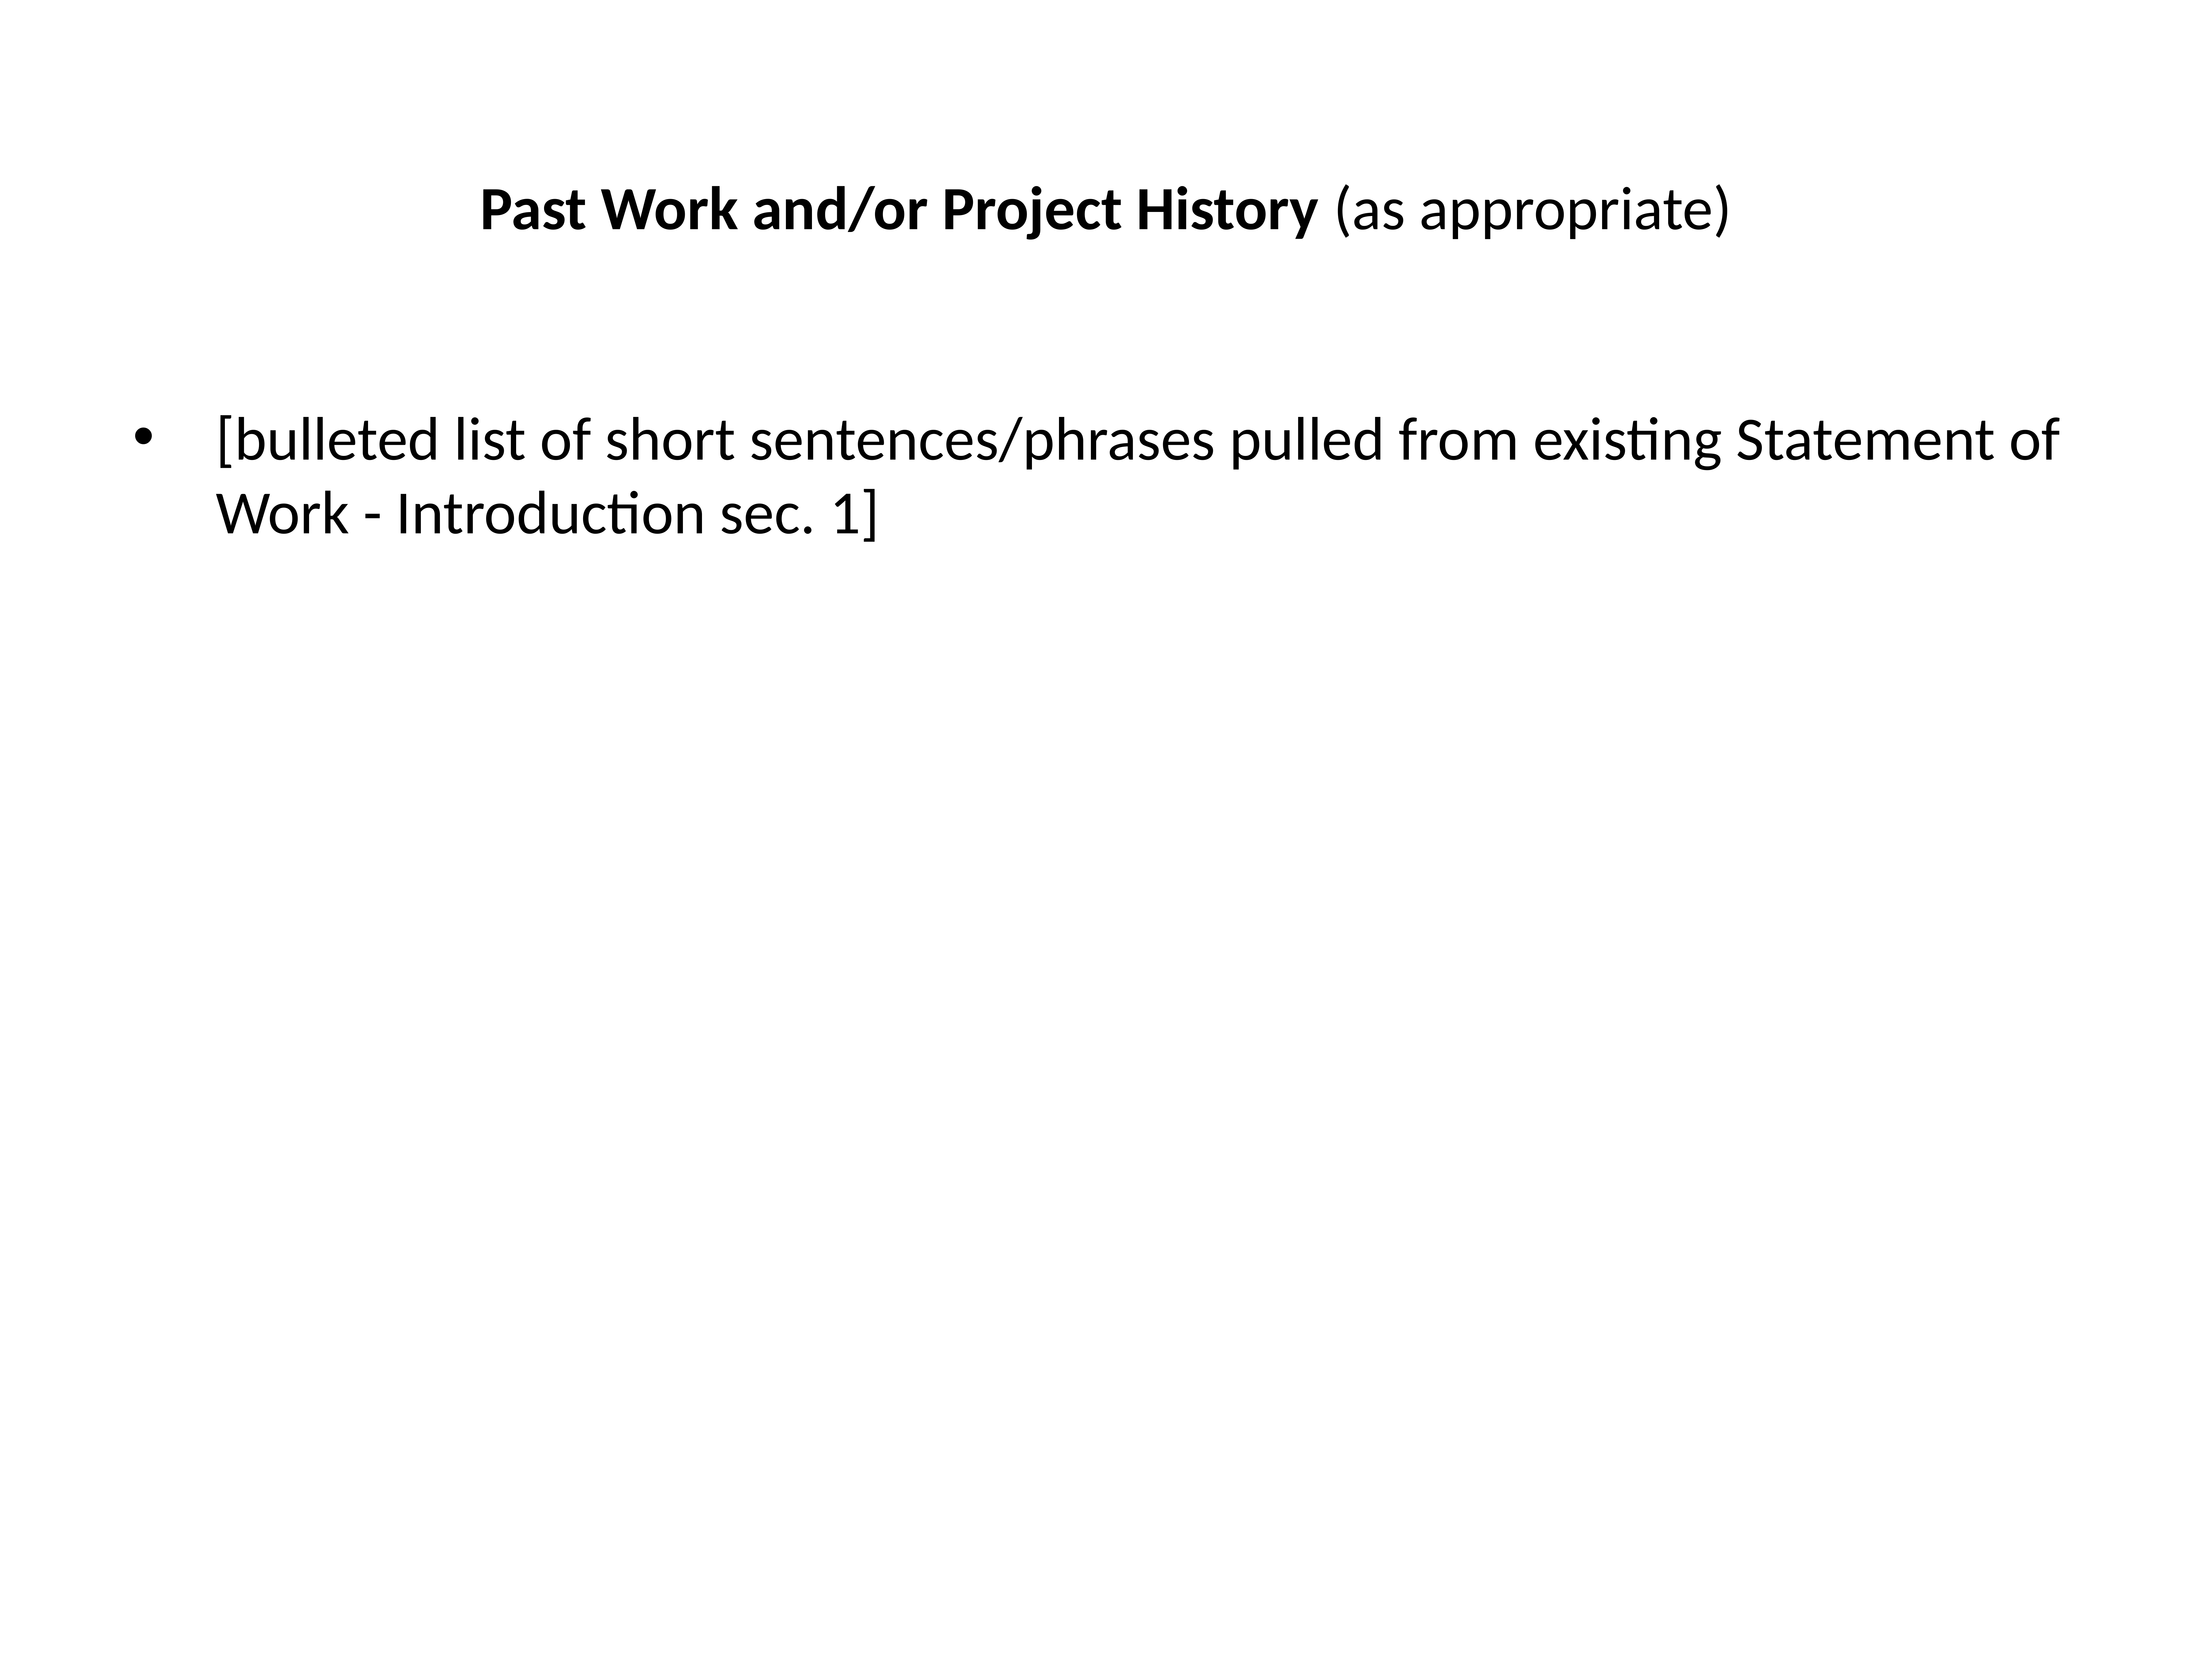

# Past Work and/or Project History (as appropriate)
[bulleted list of short sentences/phrases pulled from existing Statement of Work - Introduction sec. 1]